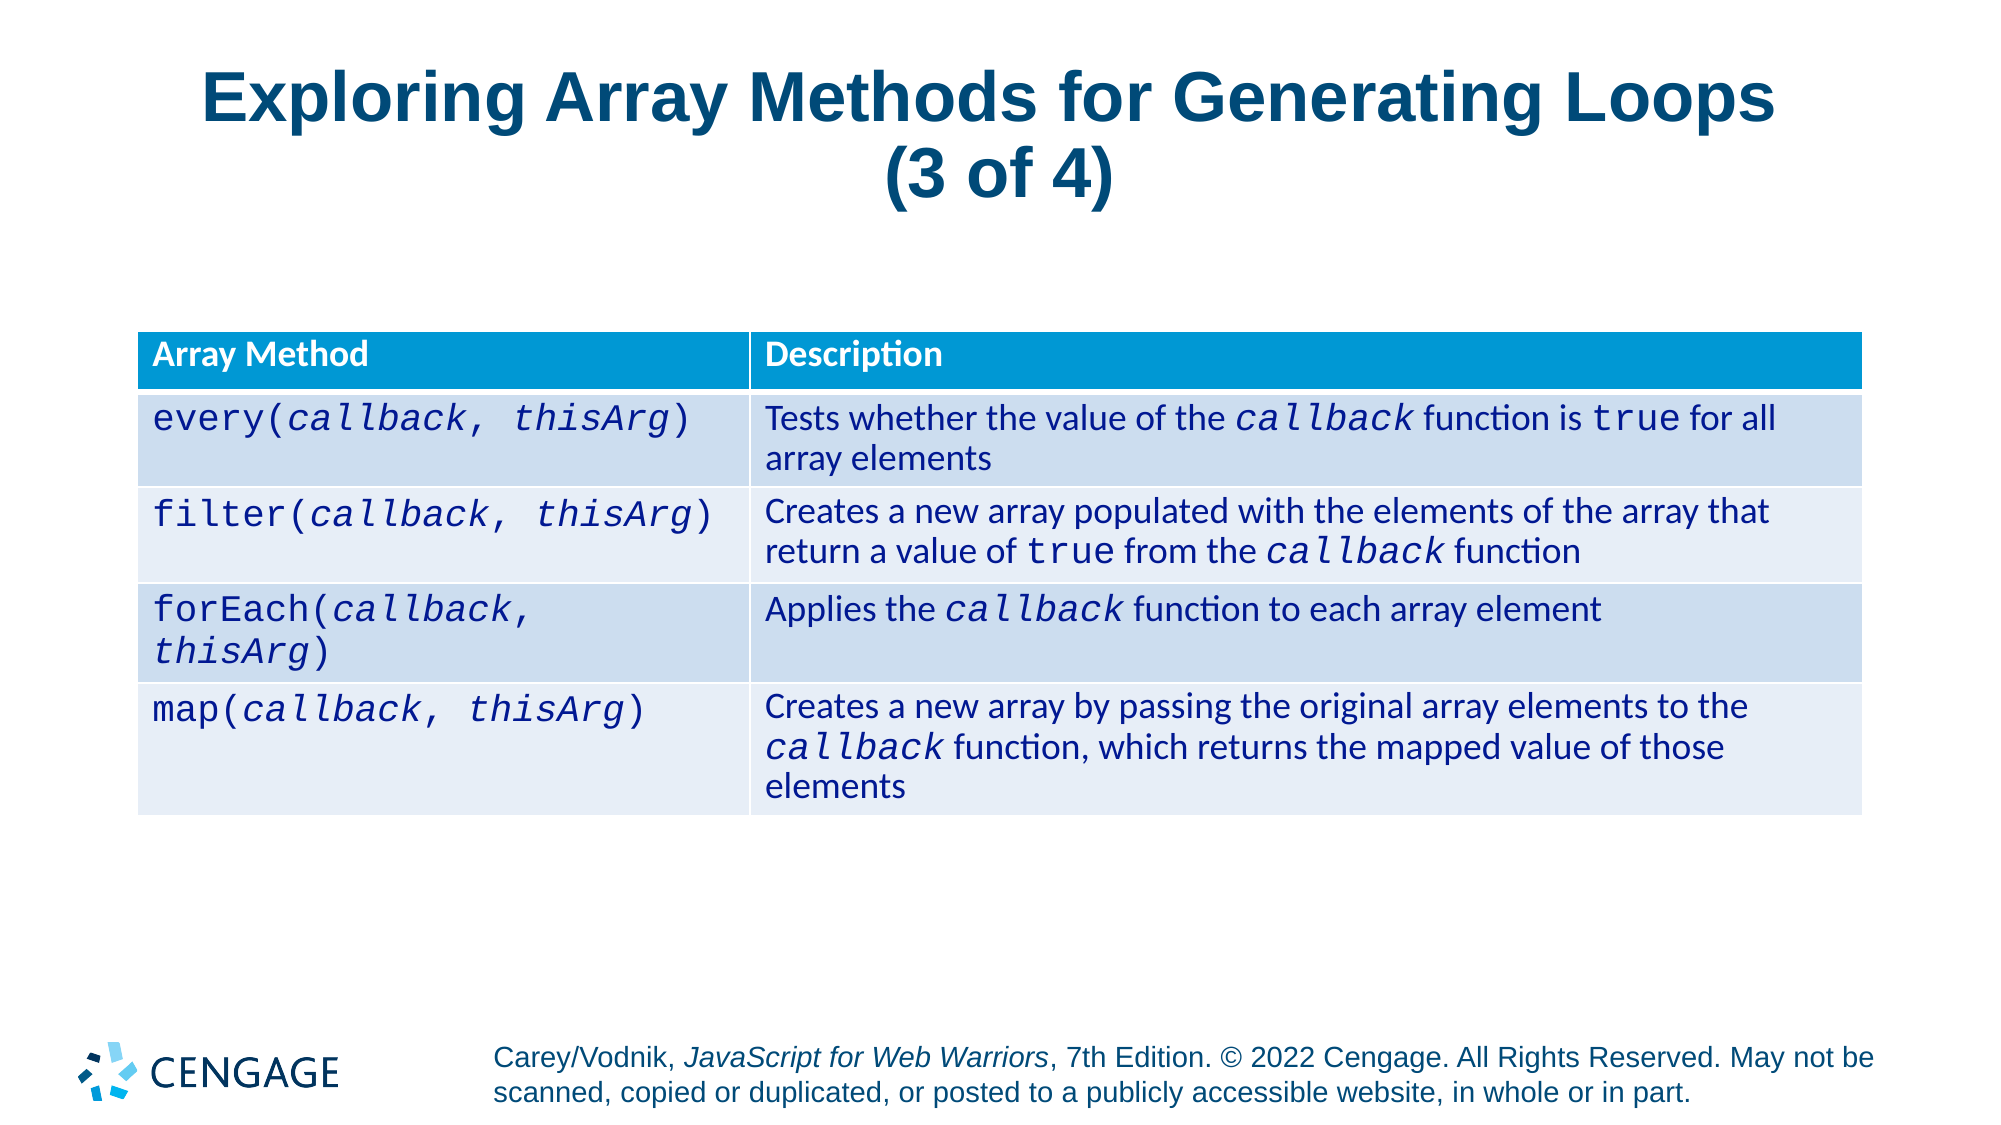

# Exploring Array Methods for Generating Loops (3 of 4)
| Array Method | Description |
| --- | --- |
| every(callback, thisArg) | Tests whether the value of the callback function is true for all array elements |
| filter(callback, thisArg) | Creates a new array populated with the elements of the array that return a value of true from the callback function |
| forEach(callback, thisArg) | Applies the callback function to each array element |
| map(callback, thisArg) | Creates a new array by passing the original array elements to the callback function, which returns the mapped value of those elements |